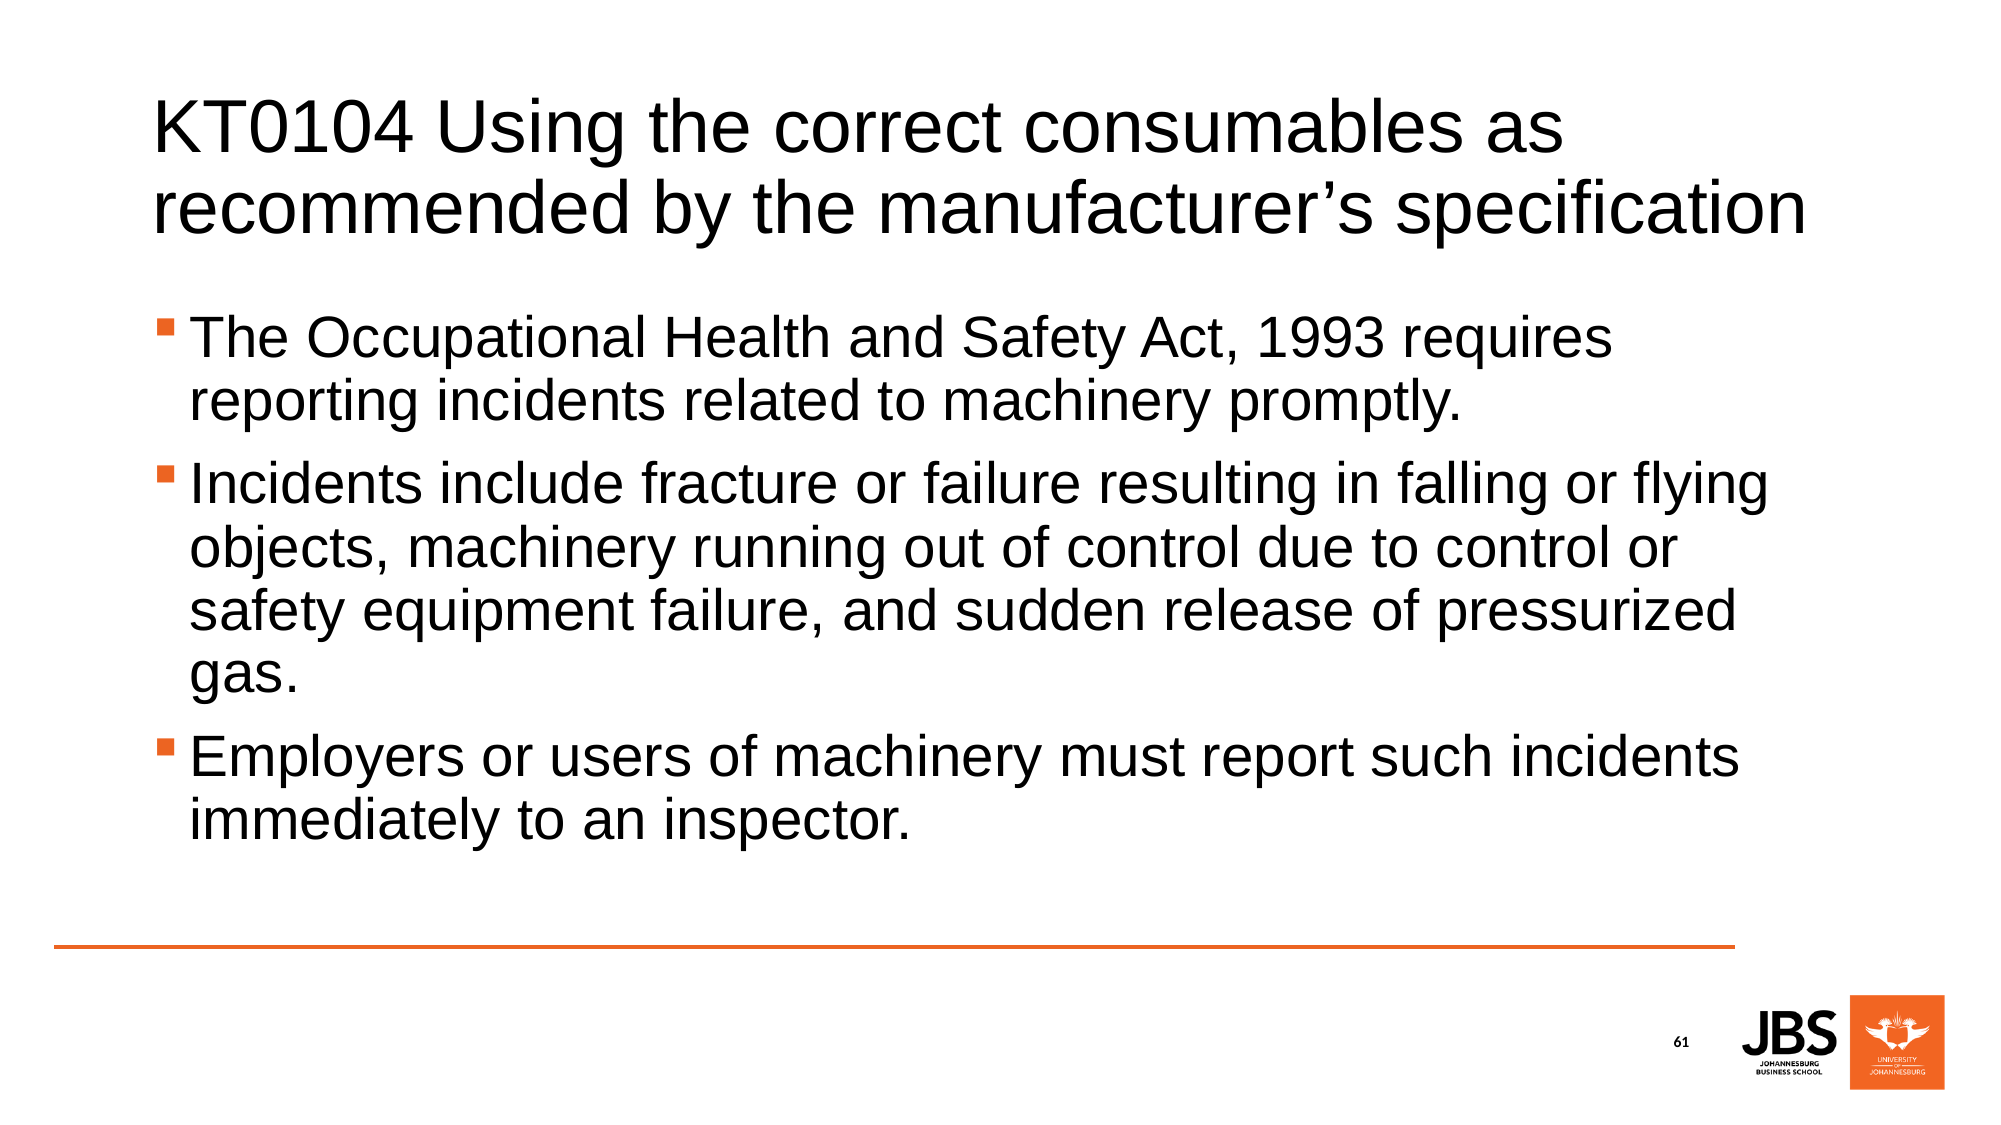

# KT0104 Using the correct consumables as recommended by the manufacturer’s specification
The Occupational Health and Safety Act, 1993 requires reporting incidents related to machinery promptly.
Incidents include fracture or failure resulting in falling or flying objects, machinery running out of control due to control or safety equipment failure, and sudden release of pressurized gas.
Employers or users of machinery must report such incidents immediately to an inspector.